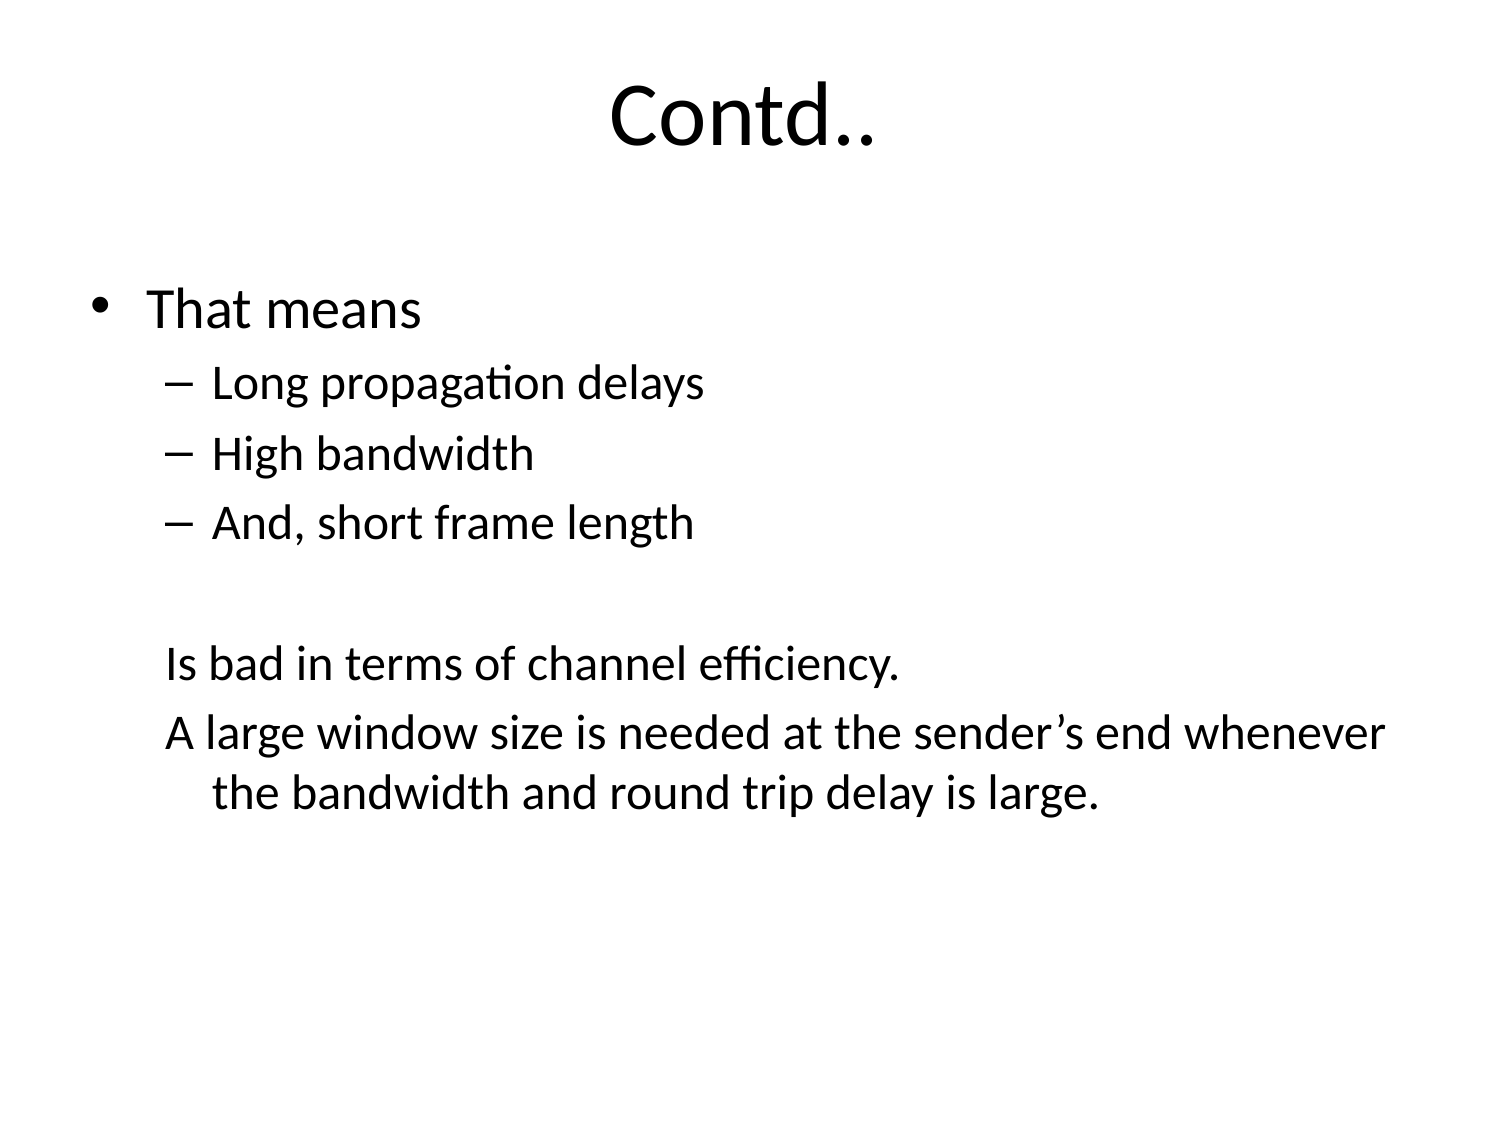

# Contd..
That means
Long propagation delays
High bandwidth
And, short frame length

Is bad in terms of channel efficiency.
A large window size is needed at the sender’s end whenever the bandwidth and round trip delay is large.